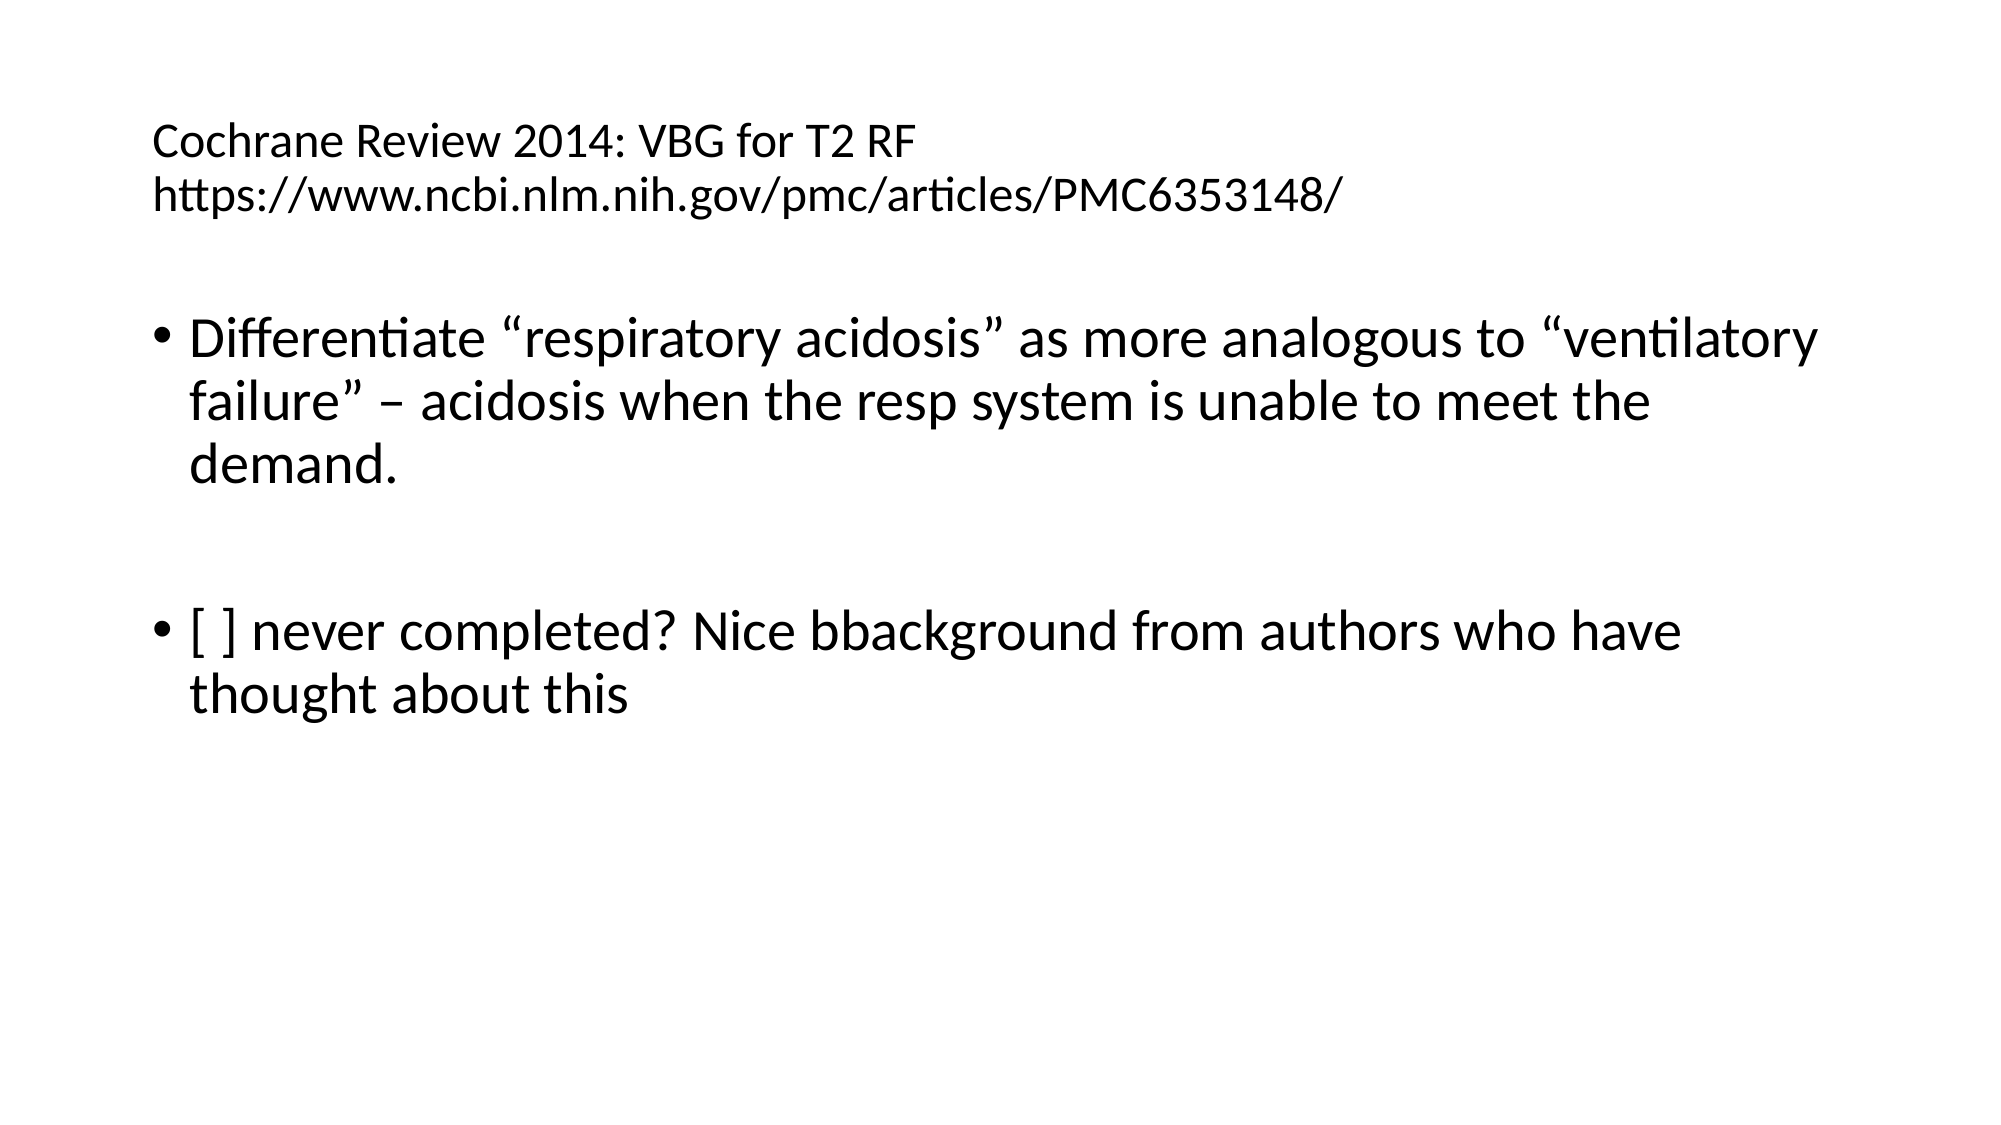

# Cochrane Review 2014: VBG for T2 RF https://www.ncbi.nlm.nih.gov/pmc/articles/PMC6353148/
Differentiate “respiratory acidosis” as more analogous to “ventilatory failure” – acidosis when the resp system is unable to meet the demand.

[ ] never completed? Nice bbackground from authors who have thought about this